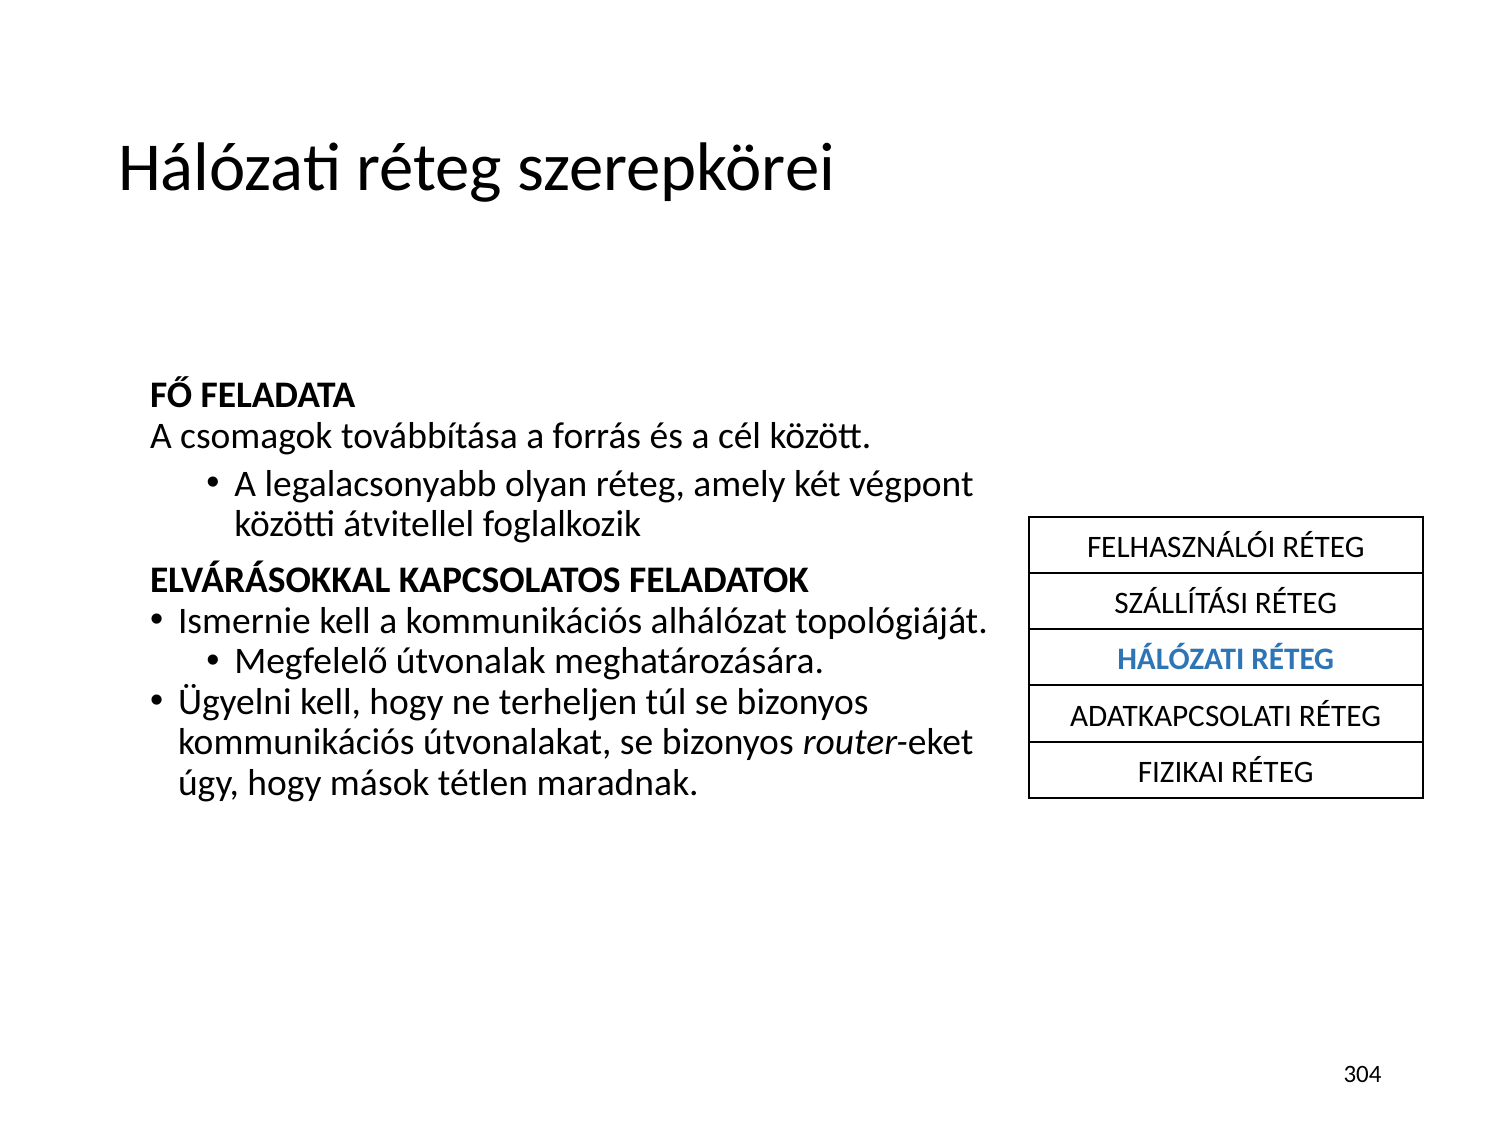

# Hálózati réteg szerepkörei
Fő feladata
A csomagok továbbítása a forrás és a cél között.
A legalacsonyabb olyan réteg, amely két végpont közötti átvitellel foglalkozik
Elvárásokkal kapcsolatos feladatok
Ismernie kell a kommunikációs alhálózat topológiáját.
Megfelelő útvonalak meghatározására.
Ügyelni kell, hogy ne terheljen túl se bizonyos kommunikációs útvonalakat, se bizonyos router-eket úgy, hogy mások tétlen maradnak.

Felhasználói réteg
Szállítási réteg
Hálózati réteg
Adatkapcsolati réteg
Fizikai réteg
304